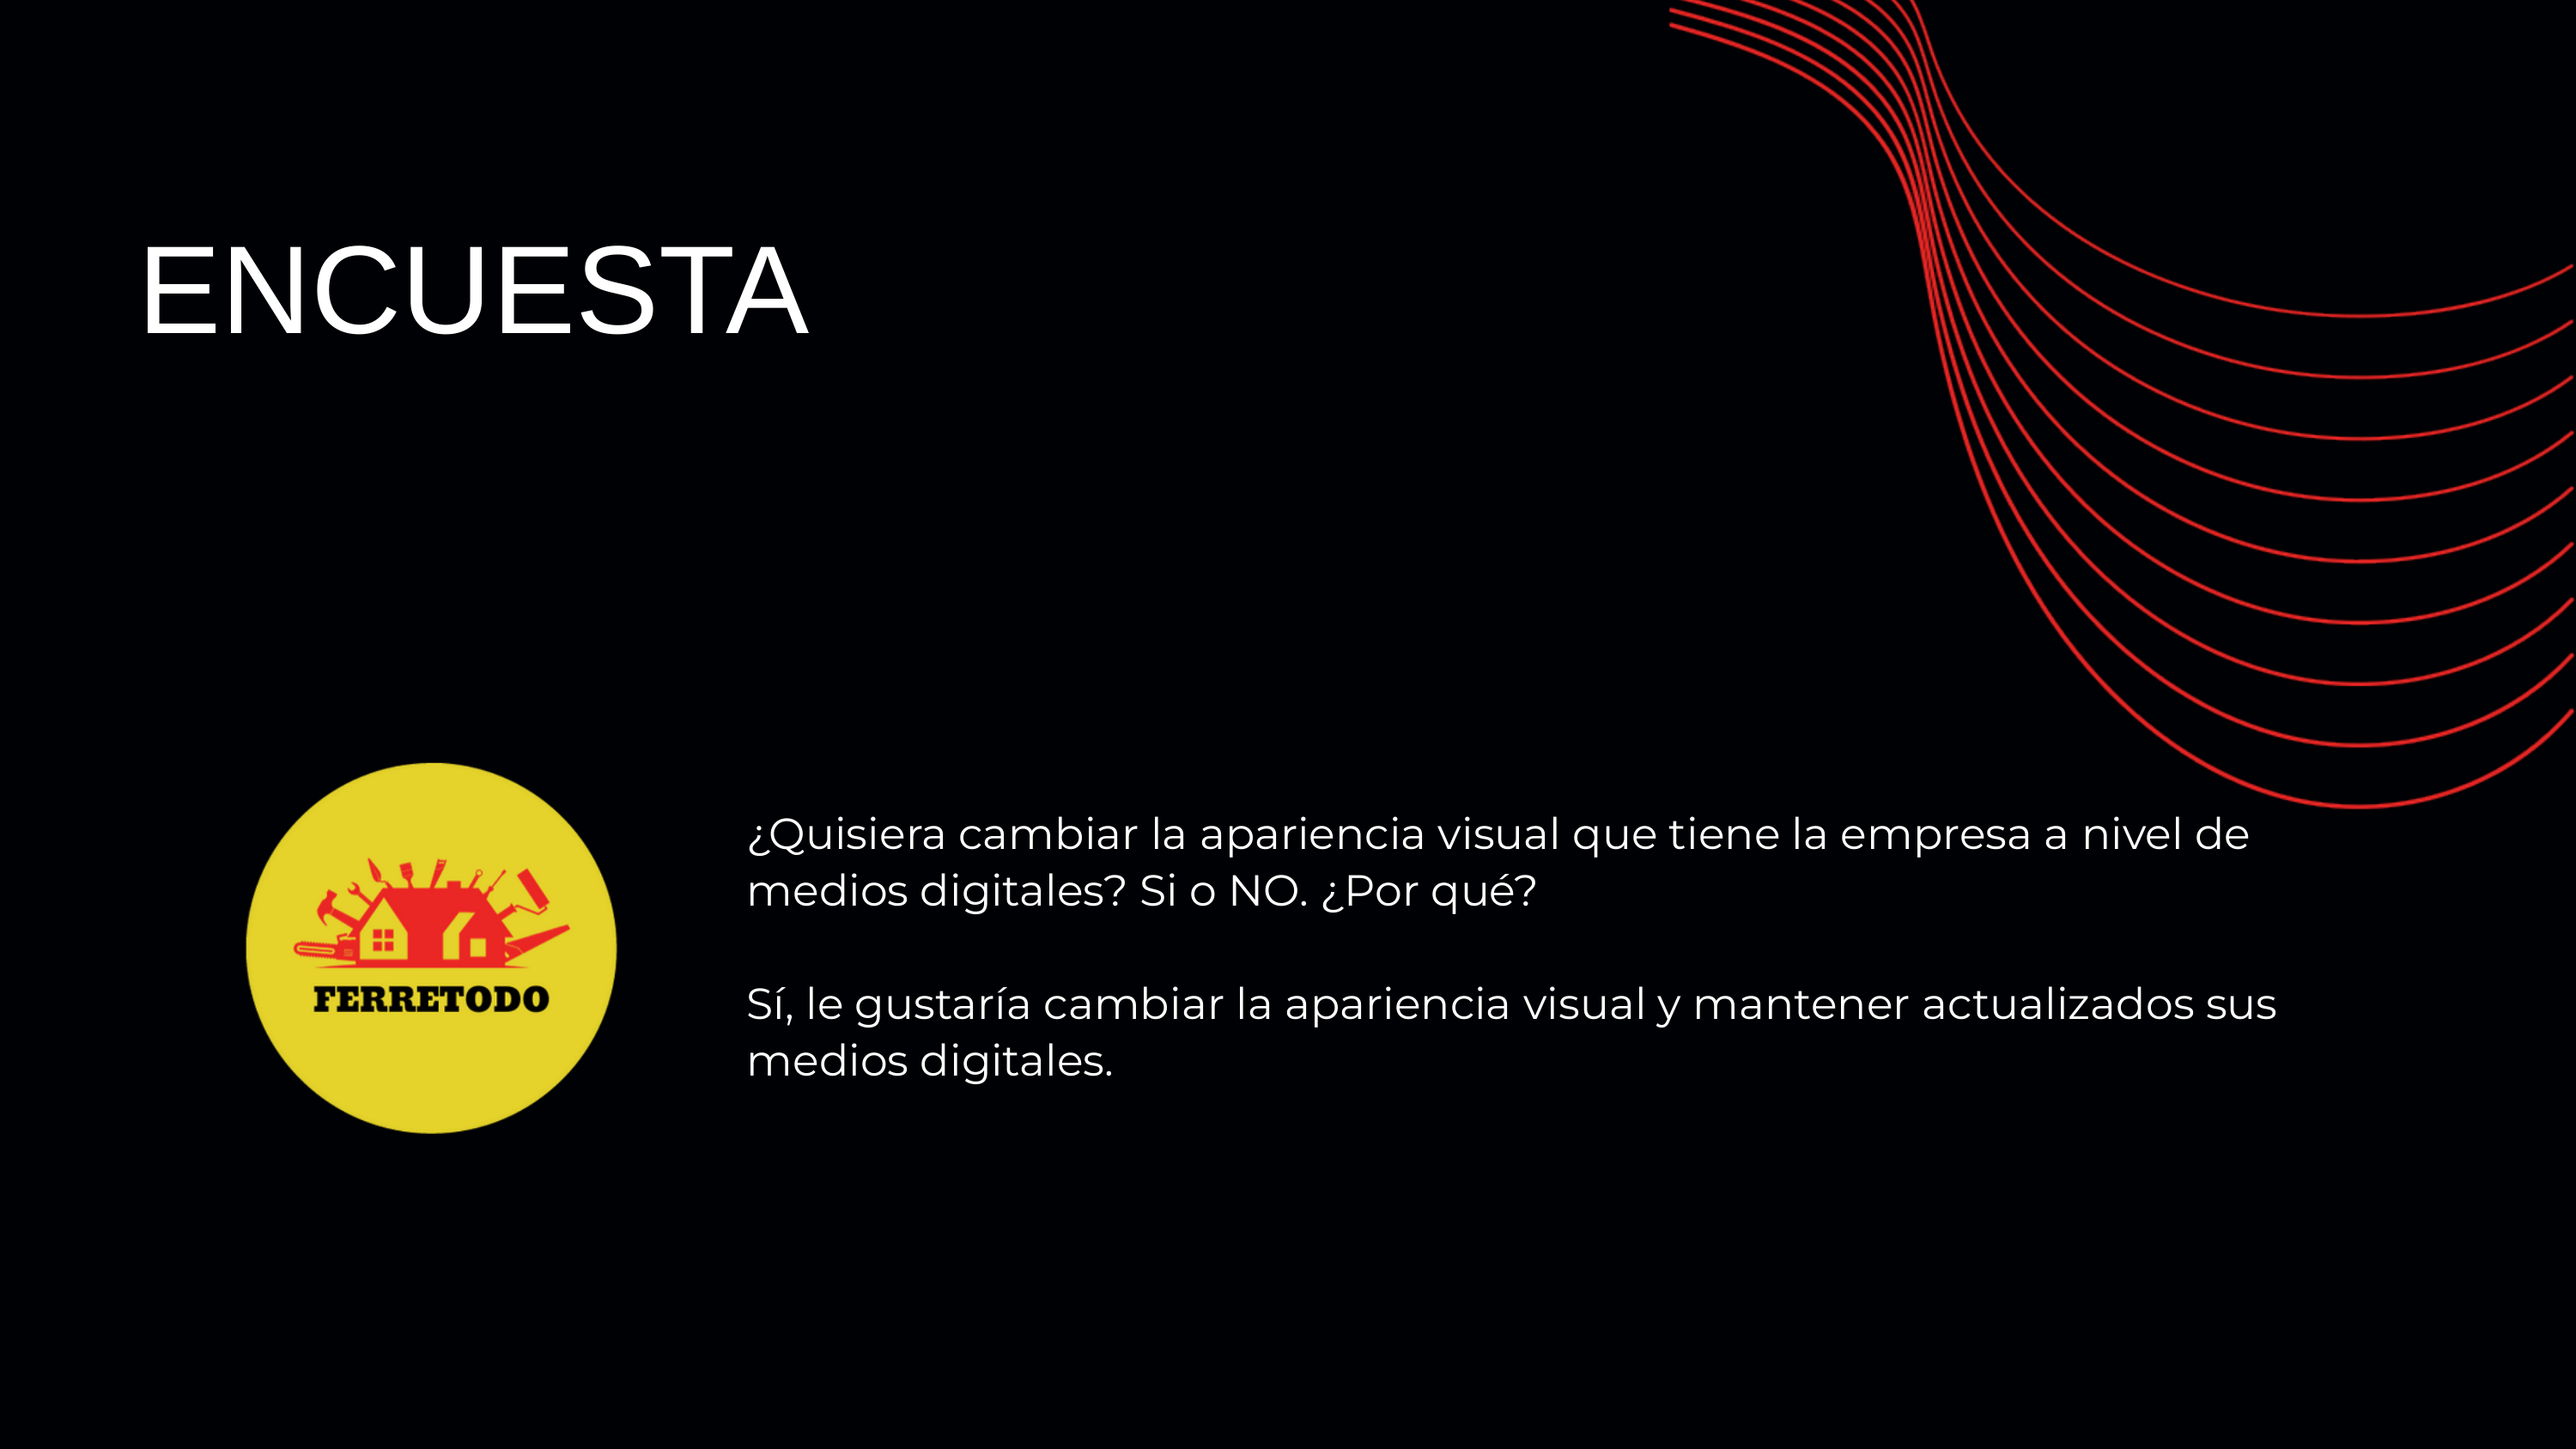

ENCUESTA

¿Quisiera cambiar la apariencia visual que tiene la empresa a nivel de medios digitales? Si o NO. ¿Por qué?

Sí, le gustaría cambiar la apariencia visual y mantener actualizados sus medios digitales.